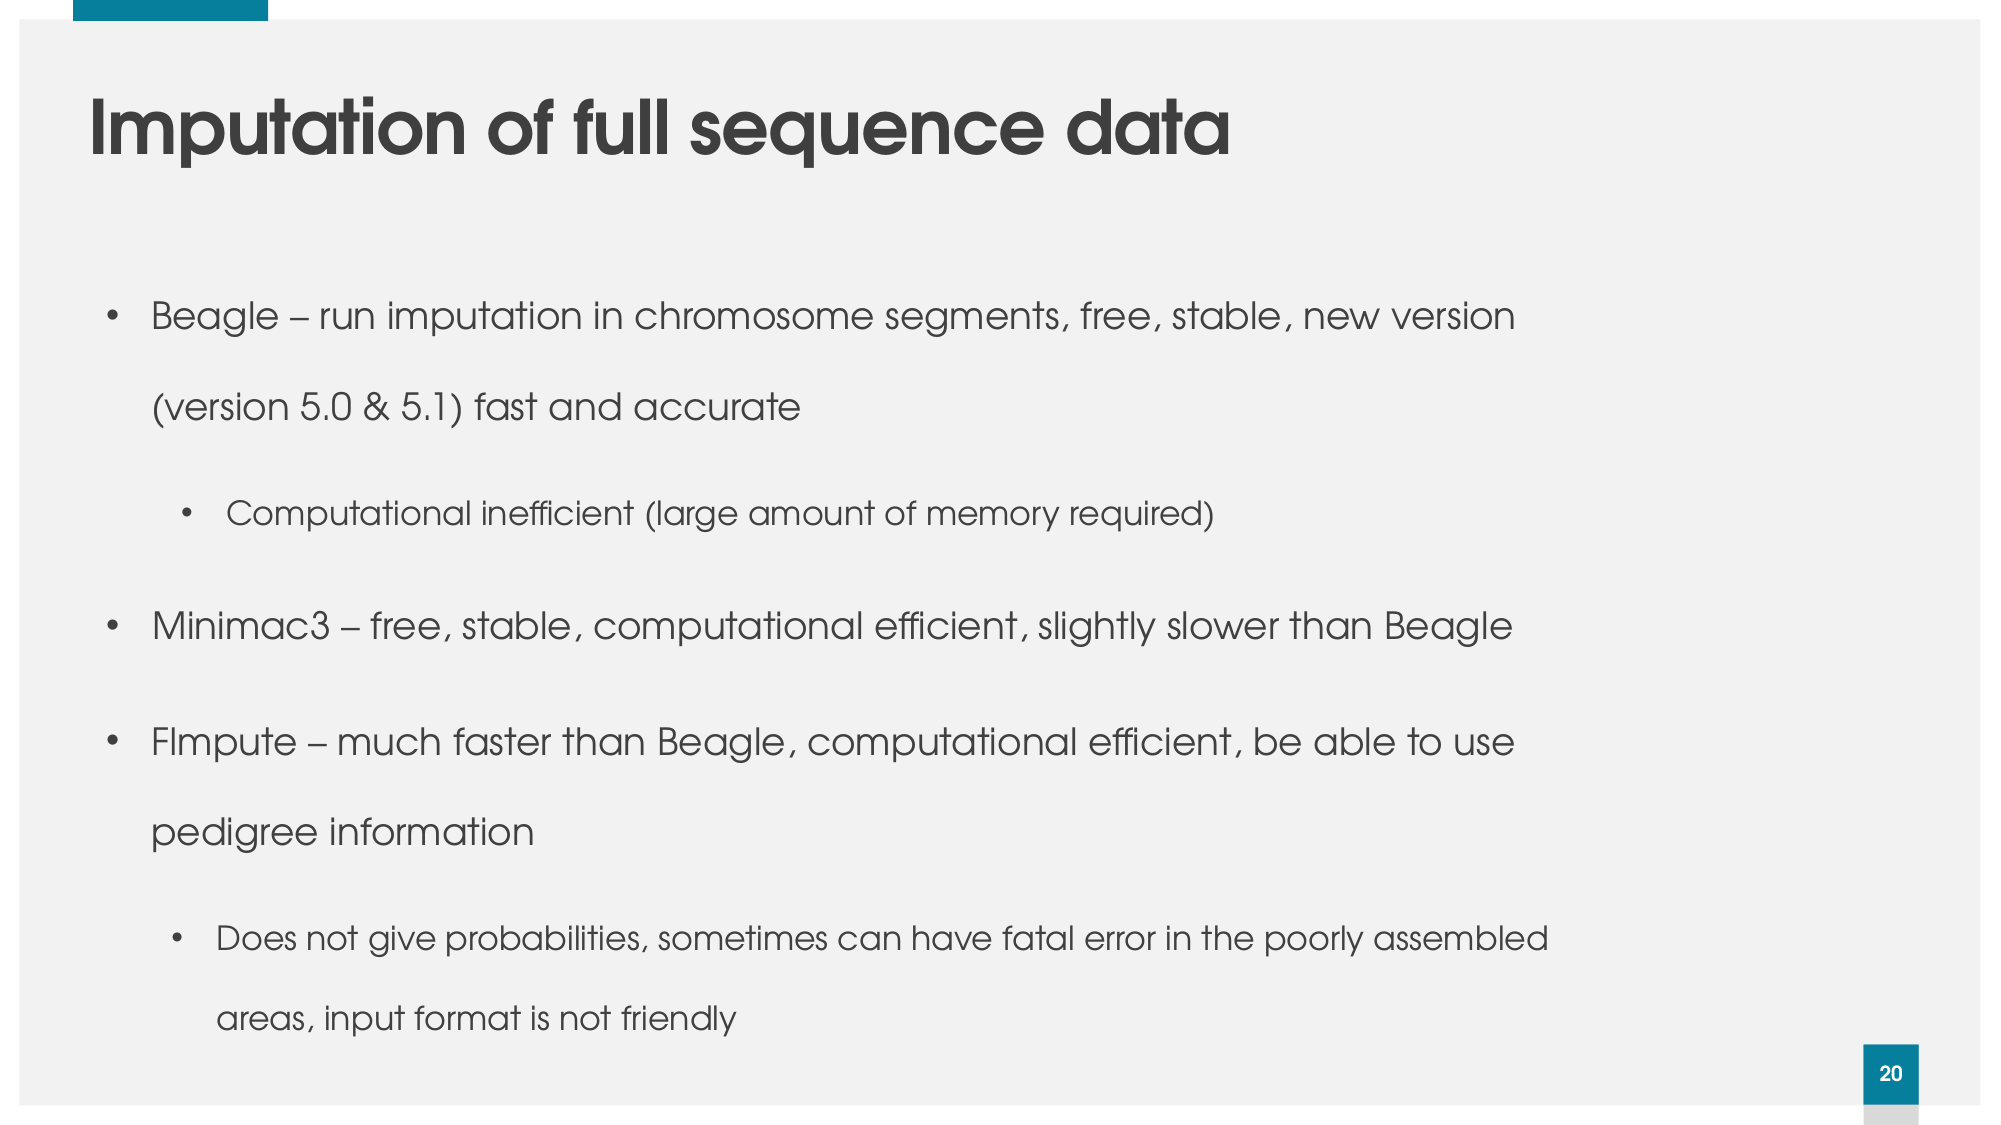

# Imputation of full sequence data
Beagle – run imputation in chromosome segments, free, stable, new version (version 5.0 & 5.1) fast and accurate
Computational inefficient (large amount of memory required)
Minimac3 – free, stable, computational efficient, slightly slower than Beagle
FImpute – much faster than Beagle, computational efficient, be able to use pedigree information
Does not give probabilities, sometimes can have fatal error in the poorly assembled areas, input format is not friendly